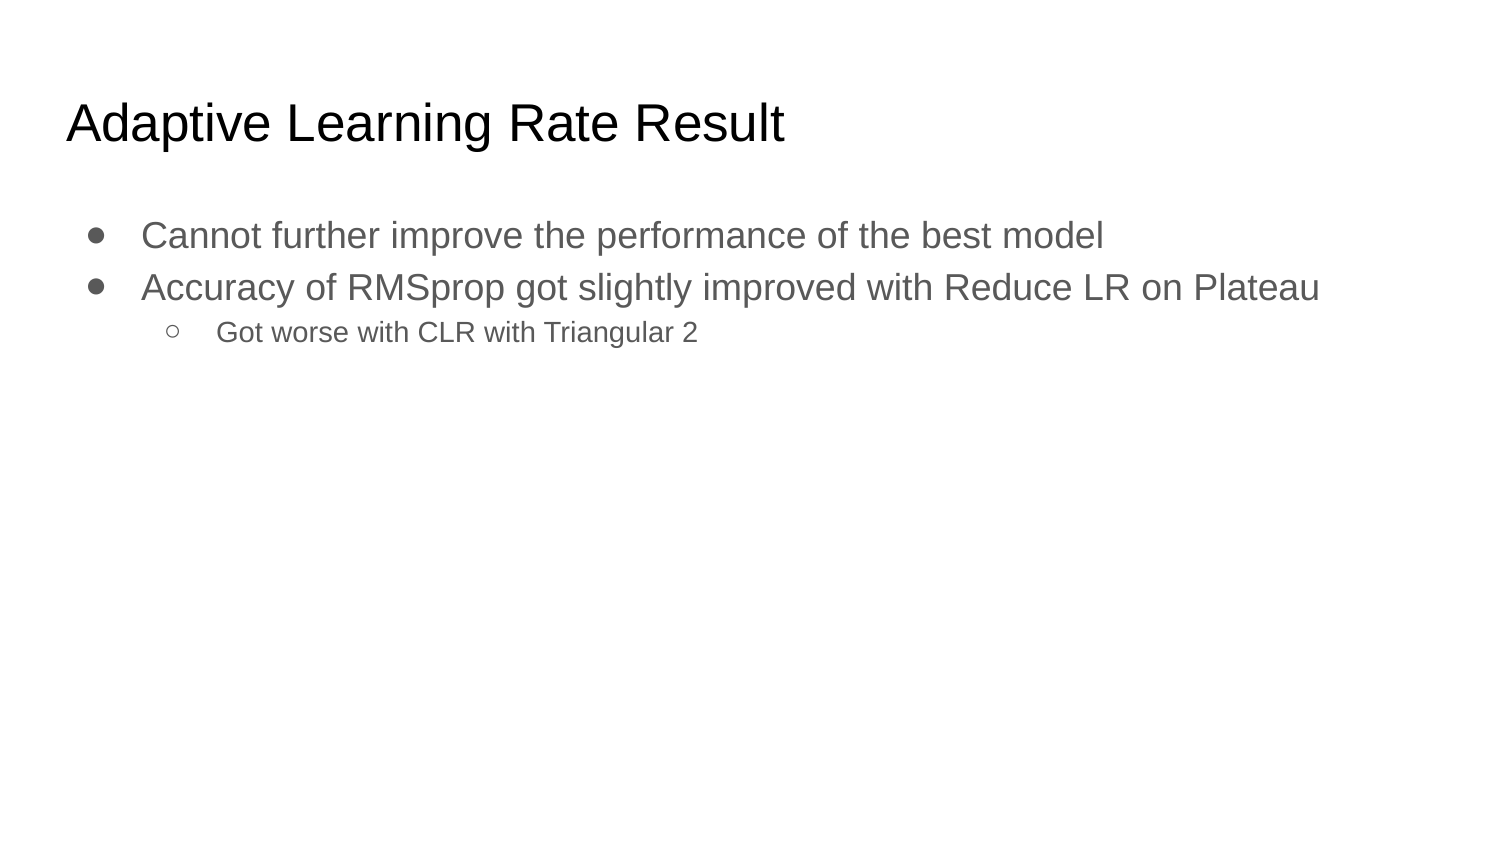

# Adaptive Learning Rate Result
Cannot further improve the performance of the best model
Accuracy of RMSprop got slightly improved with Reduce LR on Plateau
Got worse with CLR with Triangular 2